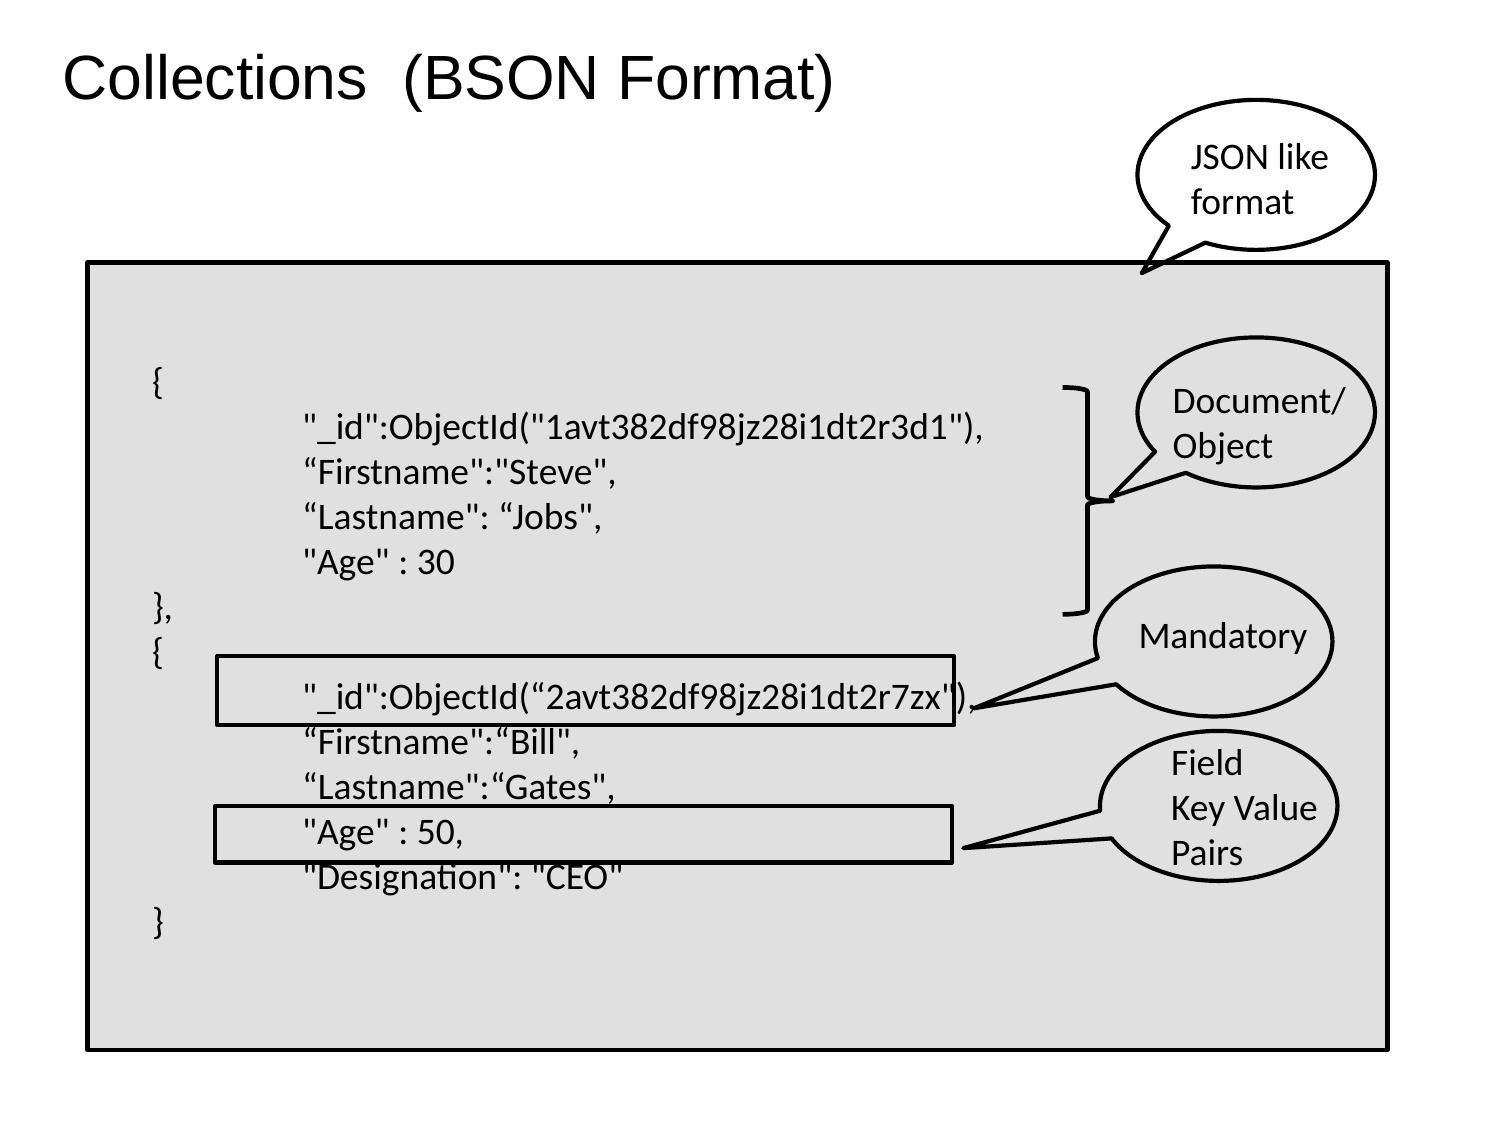

# Collections  (BSON Format)

JSON like
format

{
	"_id":ObjectId("1avt382df98jz28i1dt2r3d1"),
  	“Firstname":"Steve",
	“Lastname": “Jobs",
	"Age" : 30
},
{
	"_id":ObjectId(“2avt382df98jz28i1dt2r7zx"),
	“Firstname":“Bill",
	“Lastname":“Gates",
	"Age" : 50,
	"Designation": "CEO"
}
Document/
Object

Mandatory

Field
Key Value
Pairs